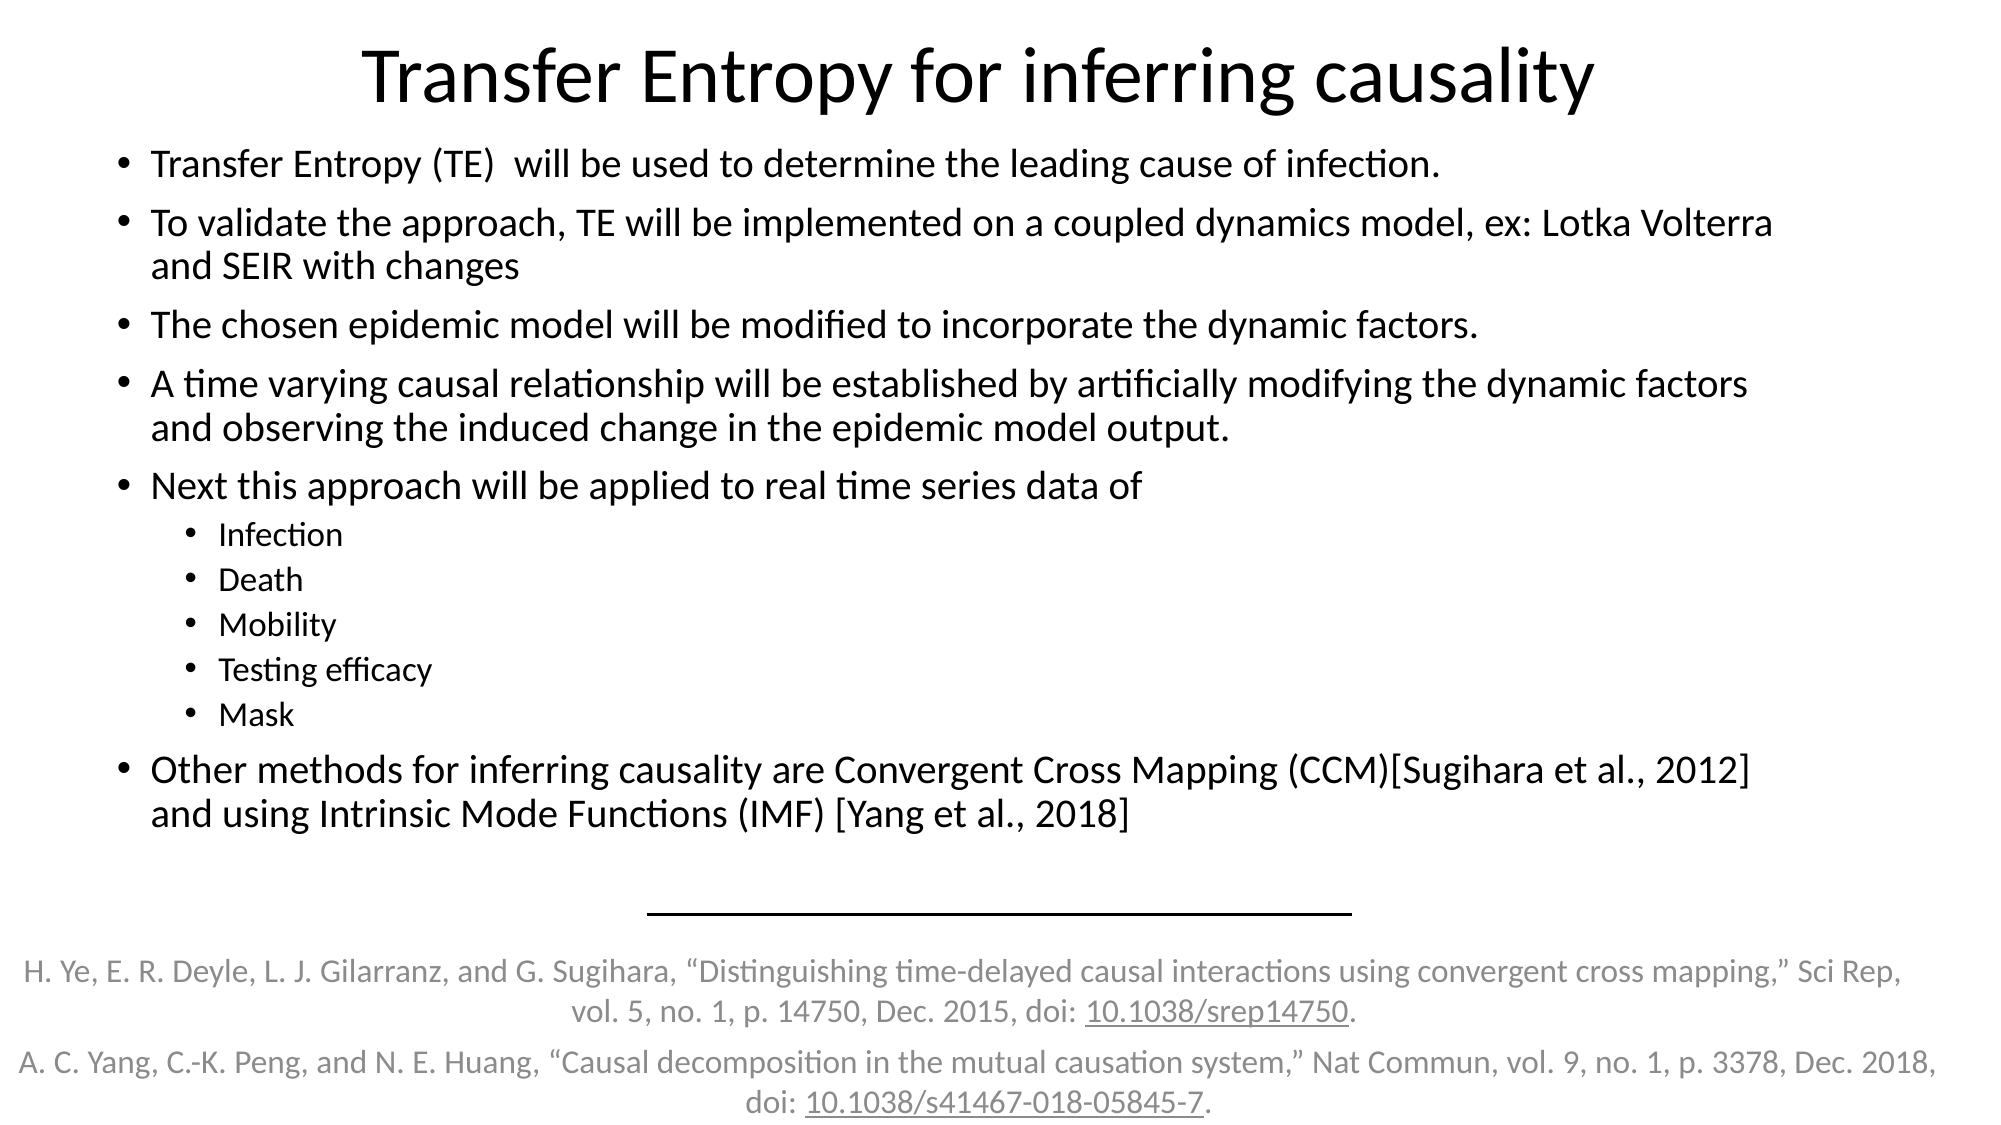

# Transfer Entropy for inferring causality
Transfer Entropy (TE)  will be used to determine the leading cause of infection.
To validate the approach, TE will be implemented on a coupled dynamics model, ex: Lotka Volterra and SEIR with changes
The chosen epidemic model will be modified to incorporate the dynamic factors.
A time varying causal relationship will be established by artificially modifying the dynamic factors and observing the induced change in the epidemic model output.
Next this approach will be applied to real time series data of
Infection
Death
Mobility
Testing efficacy
Mask
Other methods for inferring causality are Convergent Cross Mapping (CCM)[Sugihara et al., 2012] and using Intrinsic Mode Functions (IMF) [Yang et al., 2018]

H. Ye, E. R. Deyle, L. J. Gilarranz, and G. Sugihara, “Distinguishing time-delayed causal interactions using convergent cross mapping,” Sci Rep, vol. 5, no. 1, p. 14750, Dec. 2015, doi: 10.1038/srep14750.
A. C. Yang, C.-K. Peng, and N. E. Huang, “Causal decomposition in the mutual causation system,” Nat Commun, vol. 9, no. 1, p. 3378, Dec. 2018, doi: 10.1038/s41467-018-05845-7.